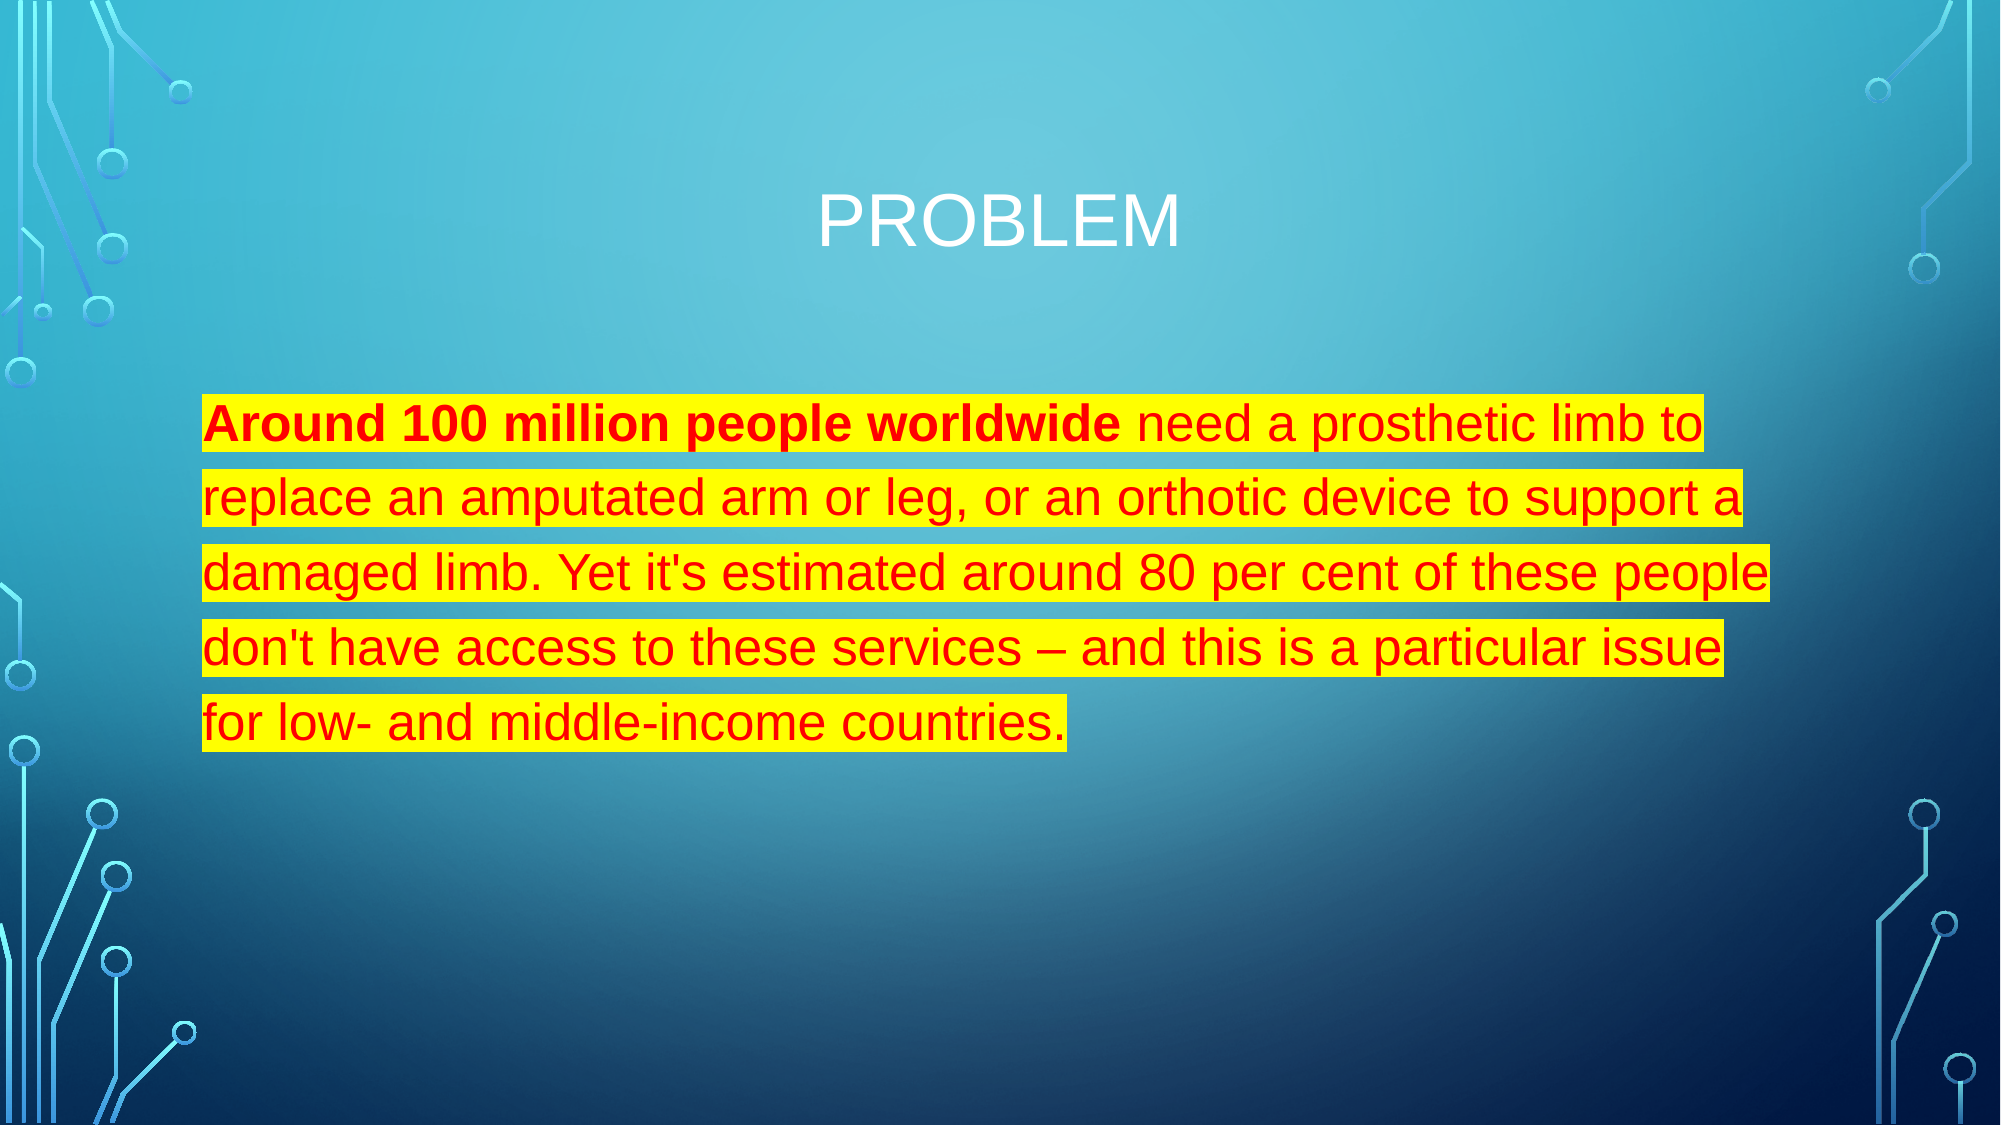

# PROBLEM
Around 100 million people worldwide need a prosthetic limb to replace an amputated arm or leg, or an orthotic device to support a damaged limb. Yet it's estimated around 80 per cent of these people don't have access to these services – and this is a particular issue for low- and middle-income countries.